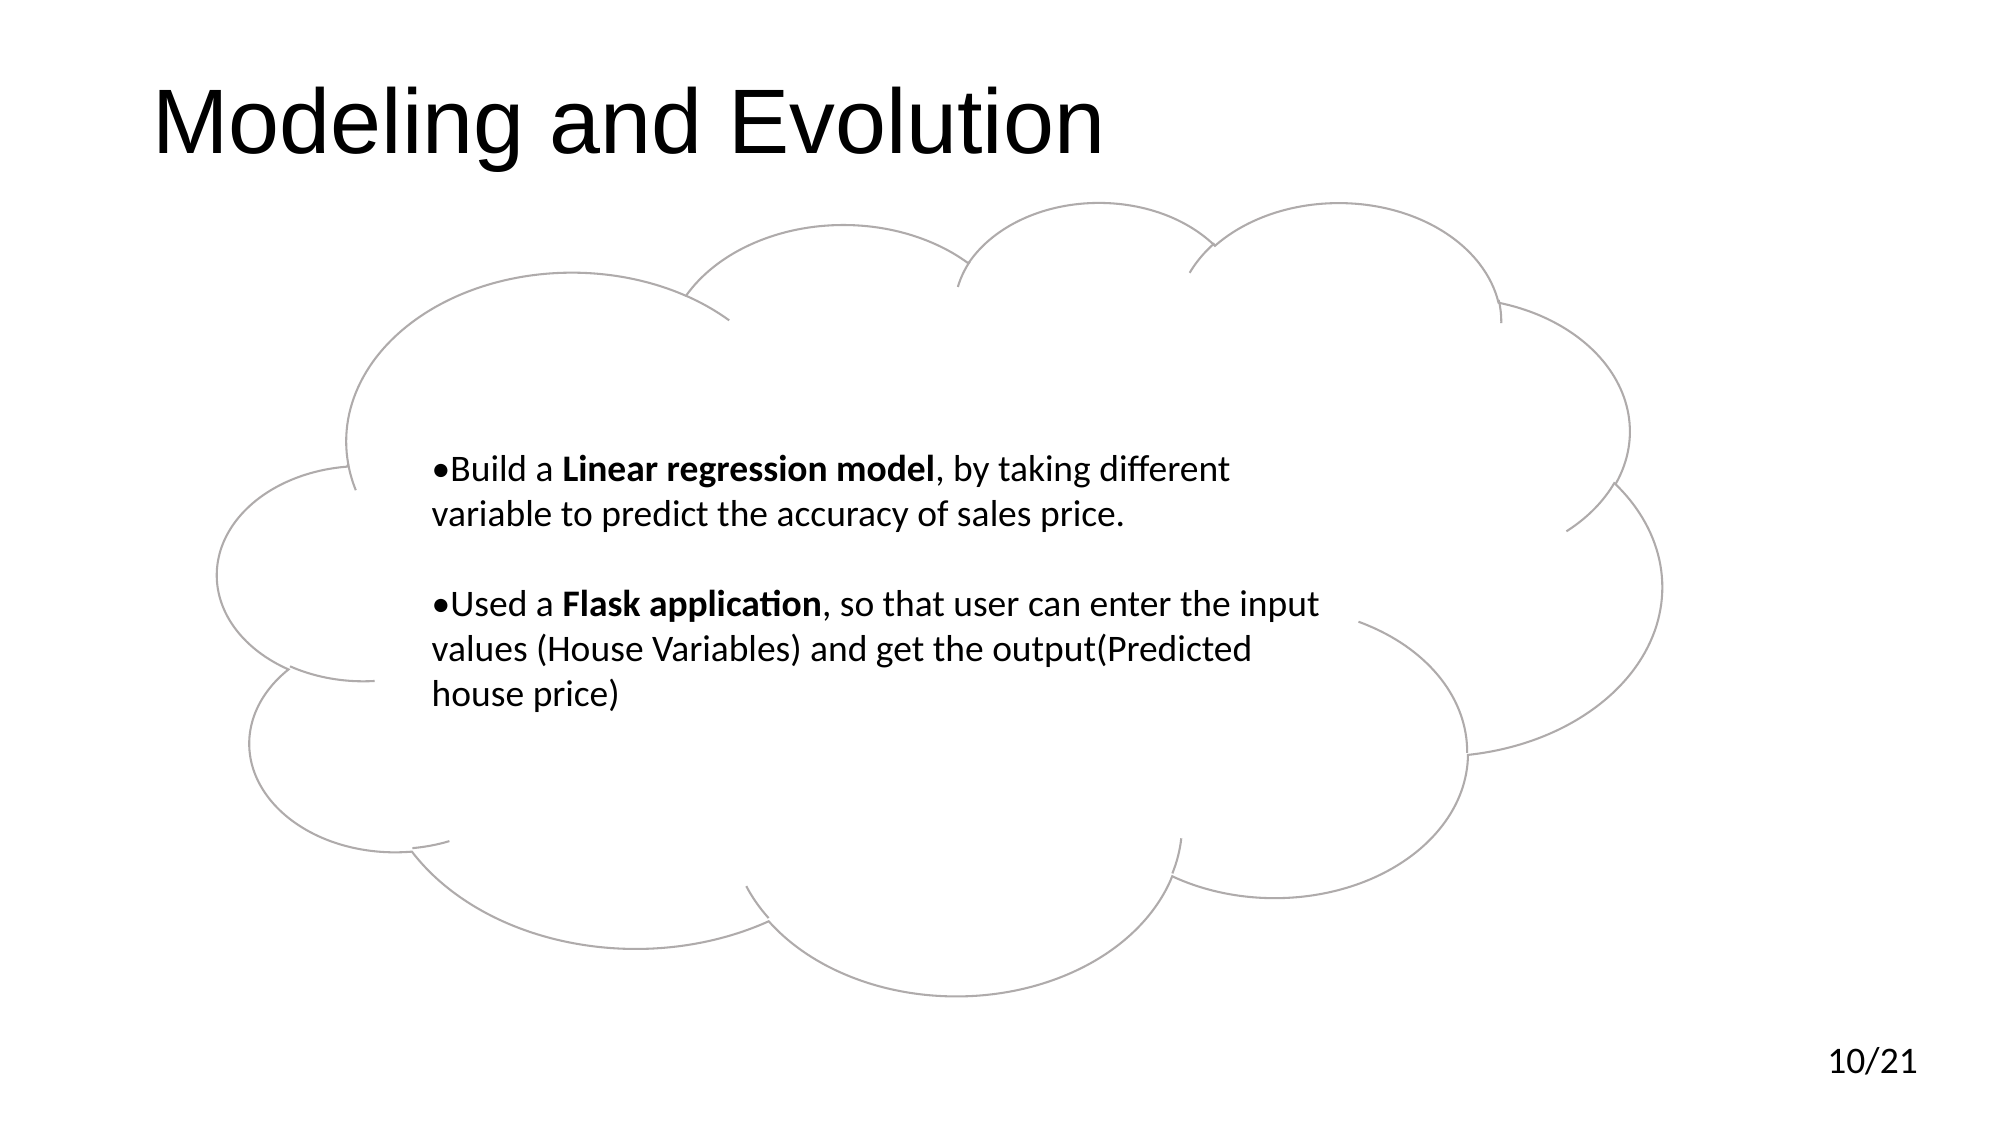

# Modeling and Evolution

•Build a Linear regression model, by taking different variable to predict the accuracy of sales price.

•Used a Flask application, so that user can enter the input values (House Variables) and get the output(Predicted house price)

10/21